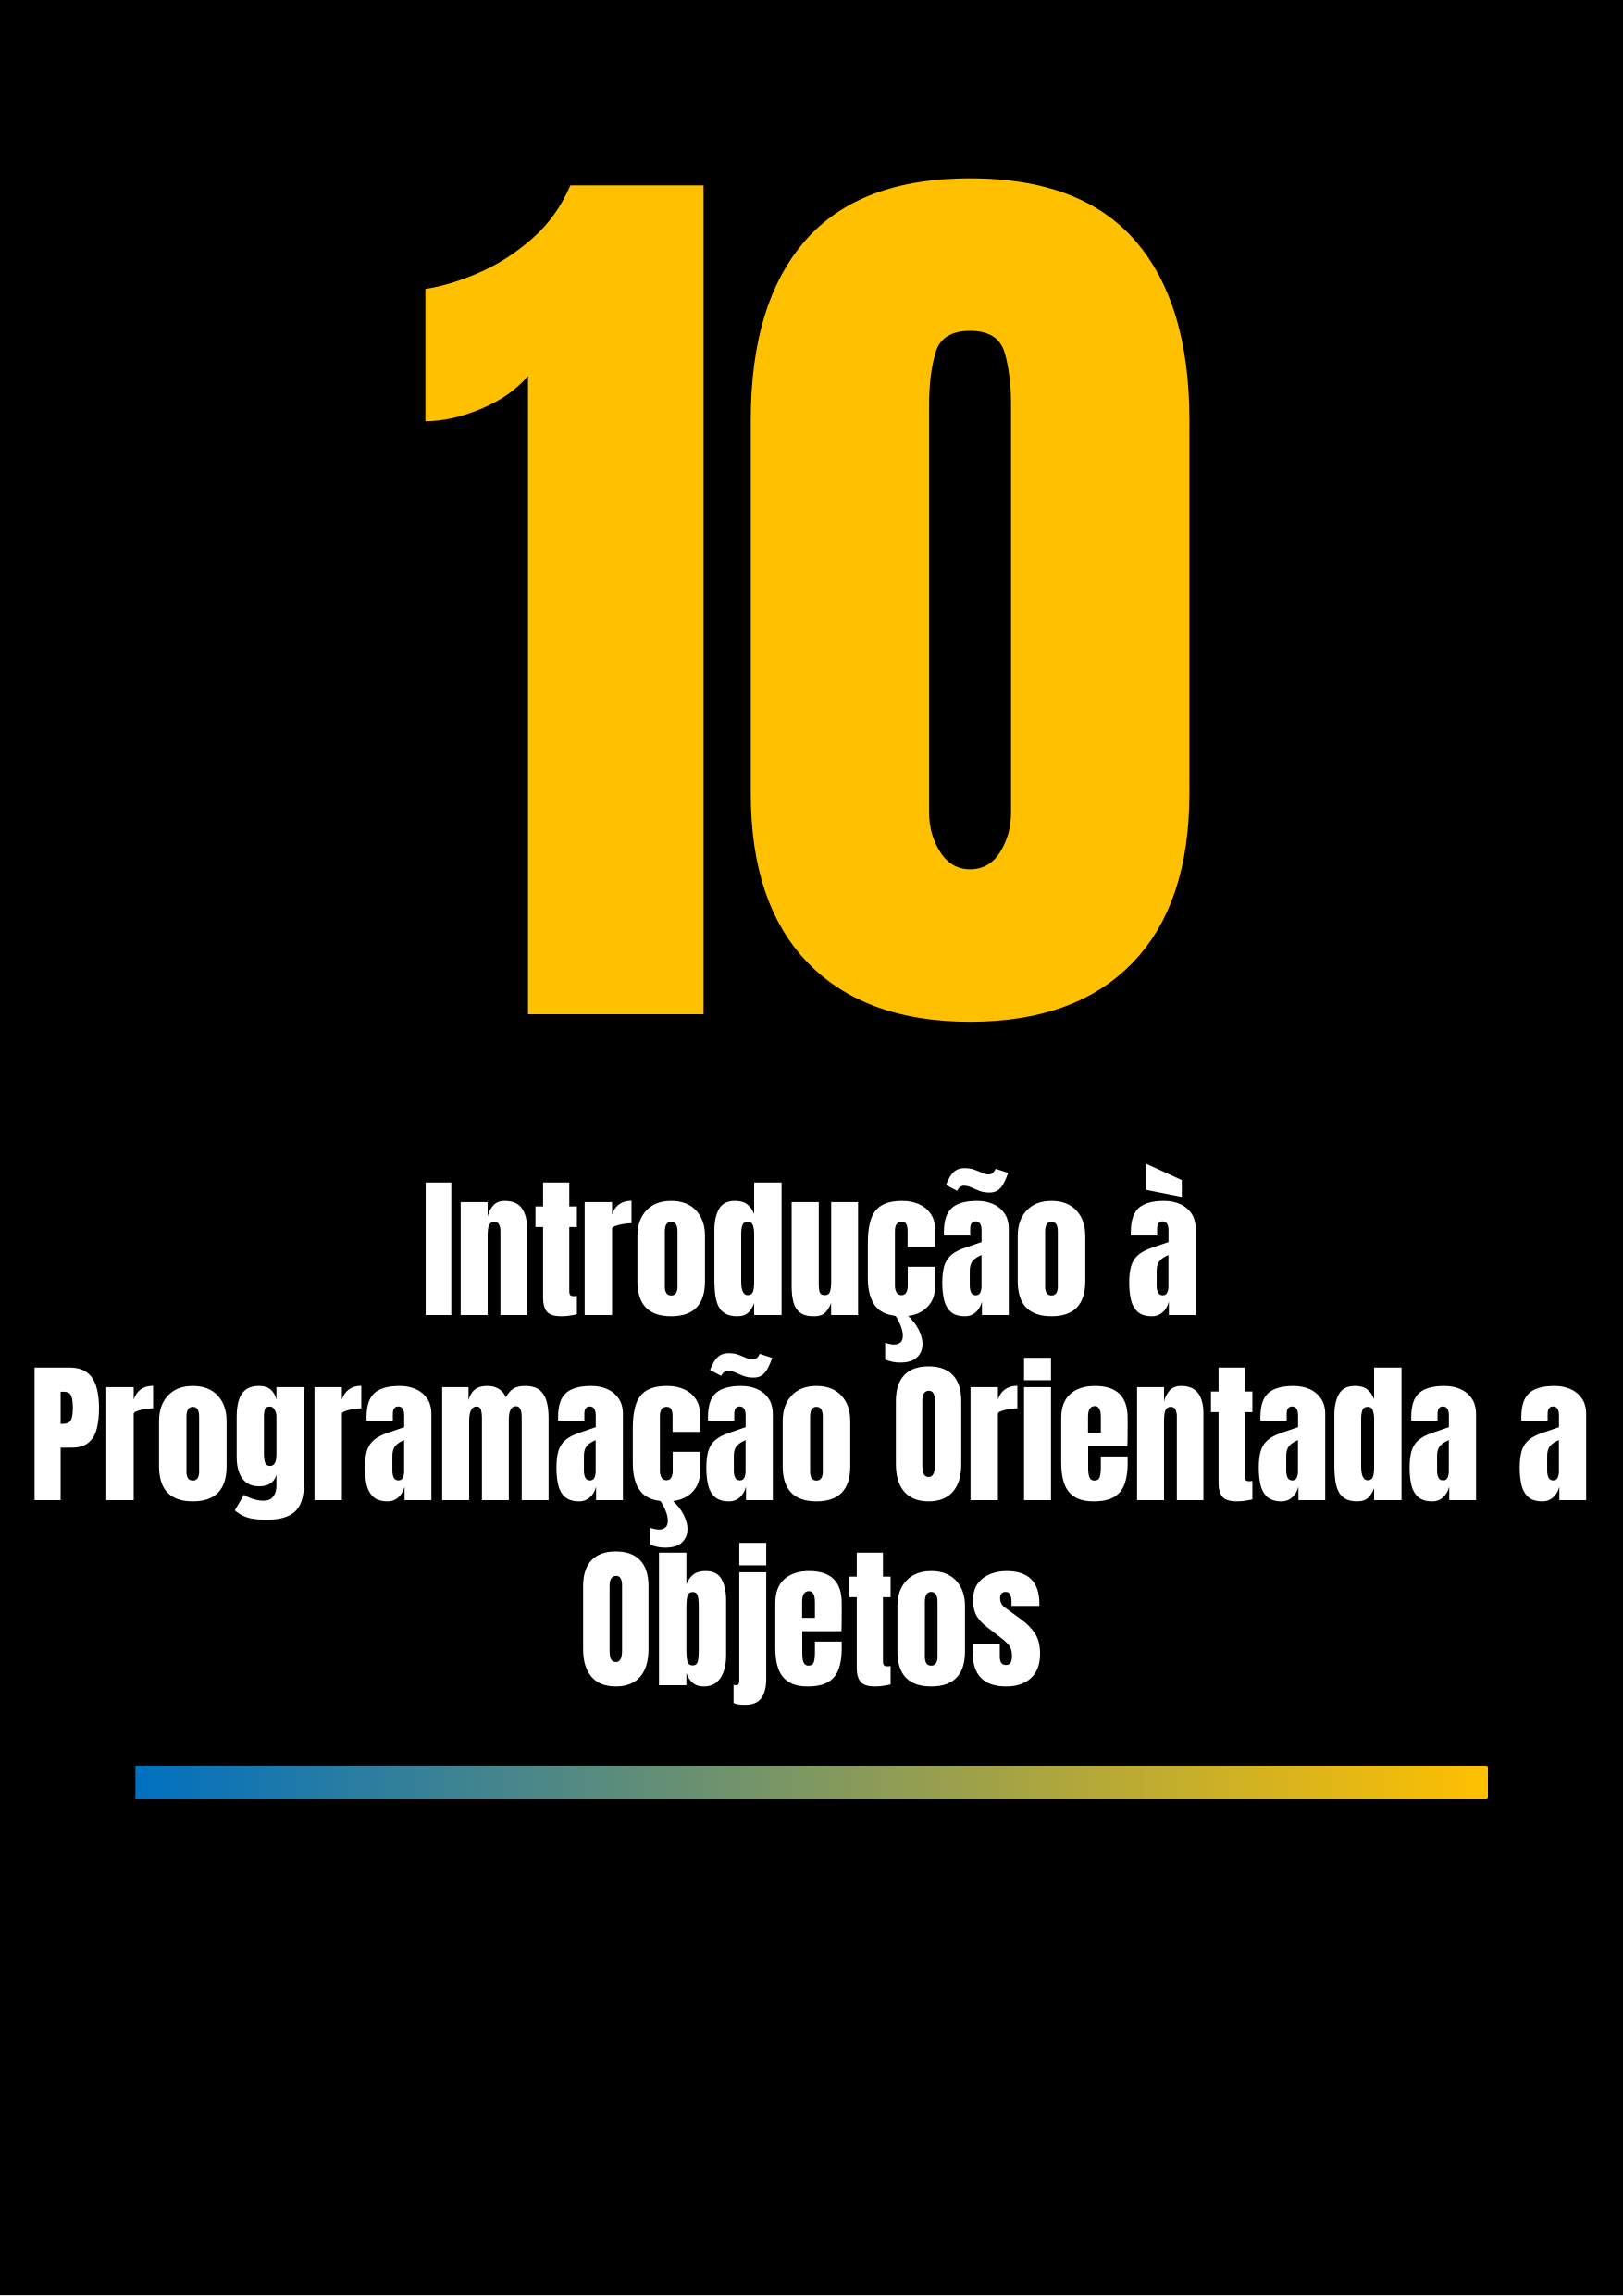

10
Introdução à Programação Orientada a Objetos

58